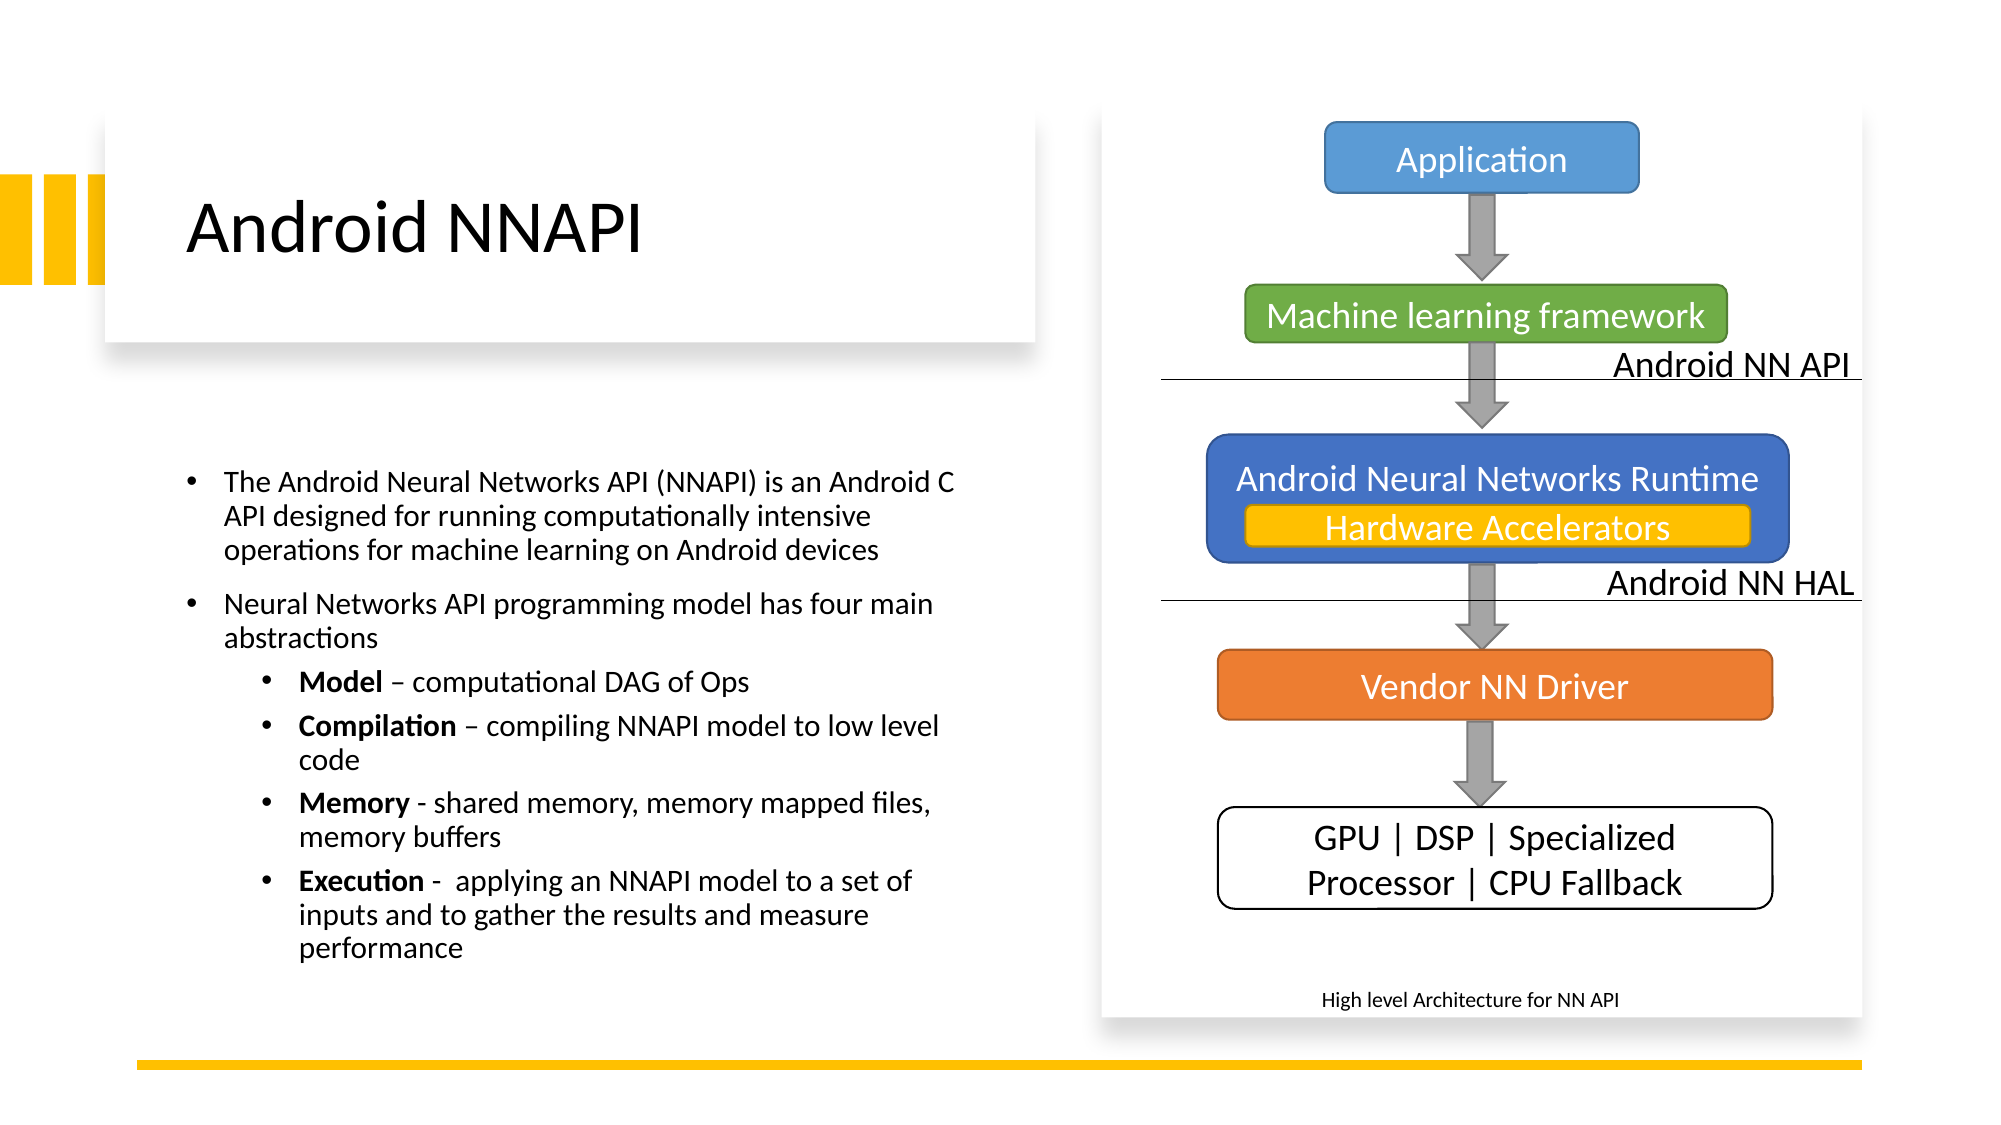

Application
# Android NNAPI

Machine learning framework
Android NN API

The Android Neural Networks API (NNAPI) is an Android C API designed for running computationally intensive operations for machine learning on Android devices
Neural Networks API programming model has four main abstractions
Model – computational DAG of Ops
Compilation – compiling NNAPI model to low level code
Memory - shared memory, memory mapped files, memory buffers
Execution -  applying an NNAPI model to a set of inputs and to gather the results and measure performance
Android Neural Networks Runtime

Hardware Accelerators
Android NN HAL

Vendor NN Driver

GPU | DSP | Specialized Processor | CPU Fallback
High level Architecture for NN API